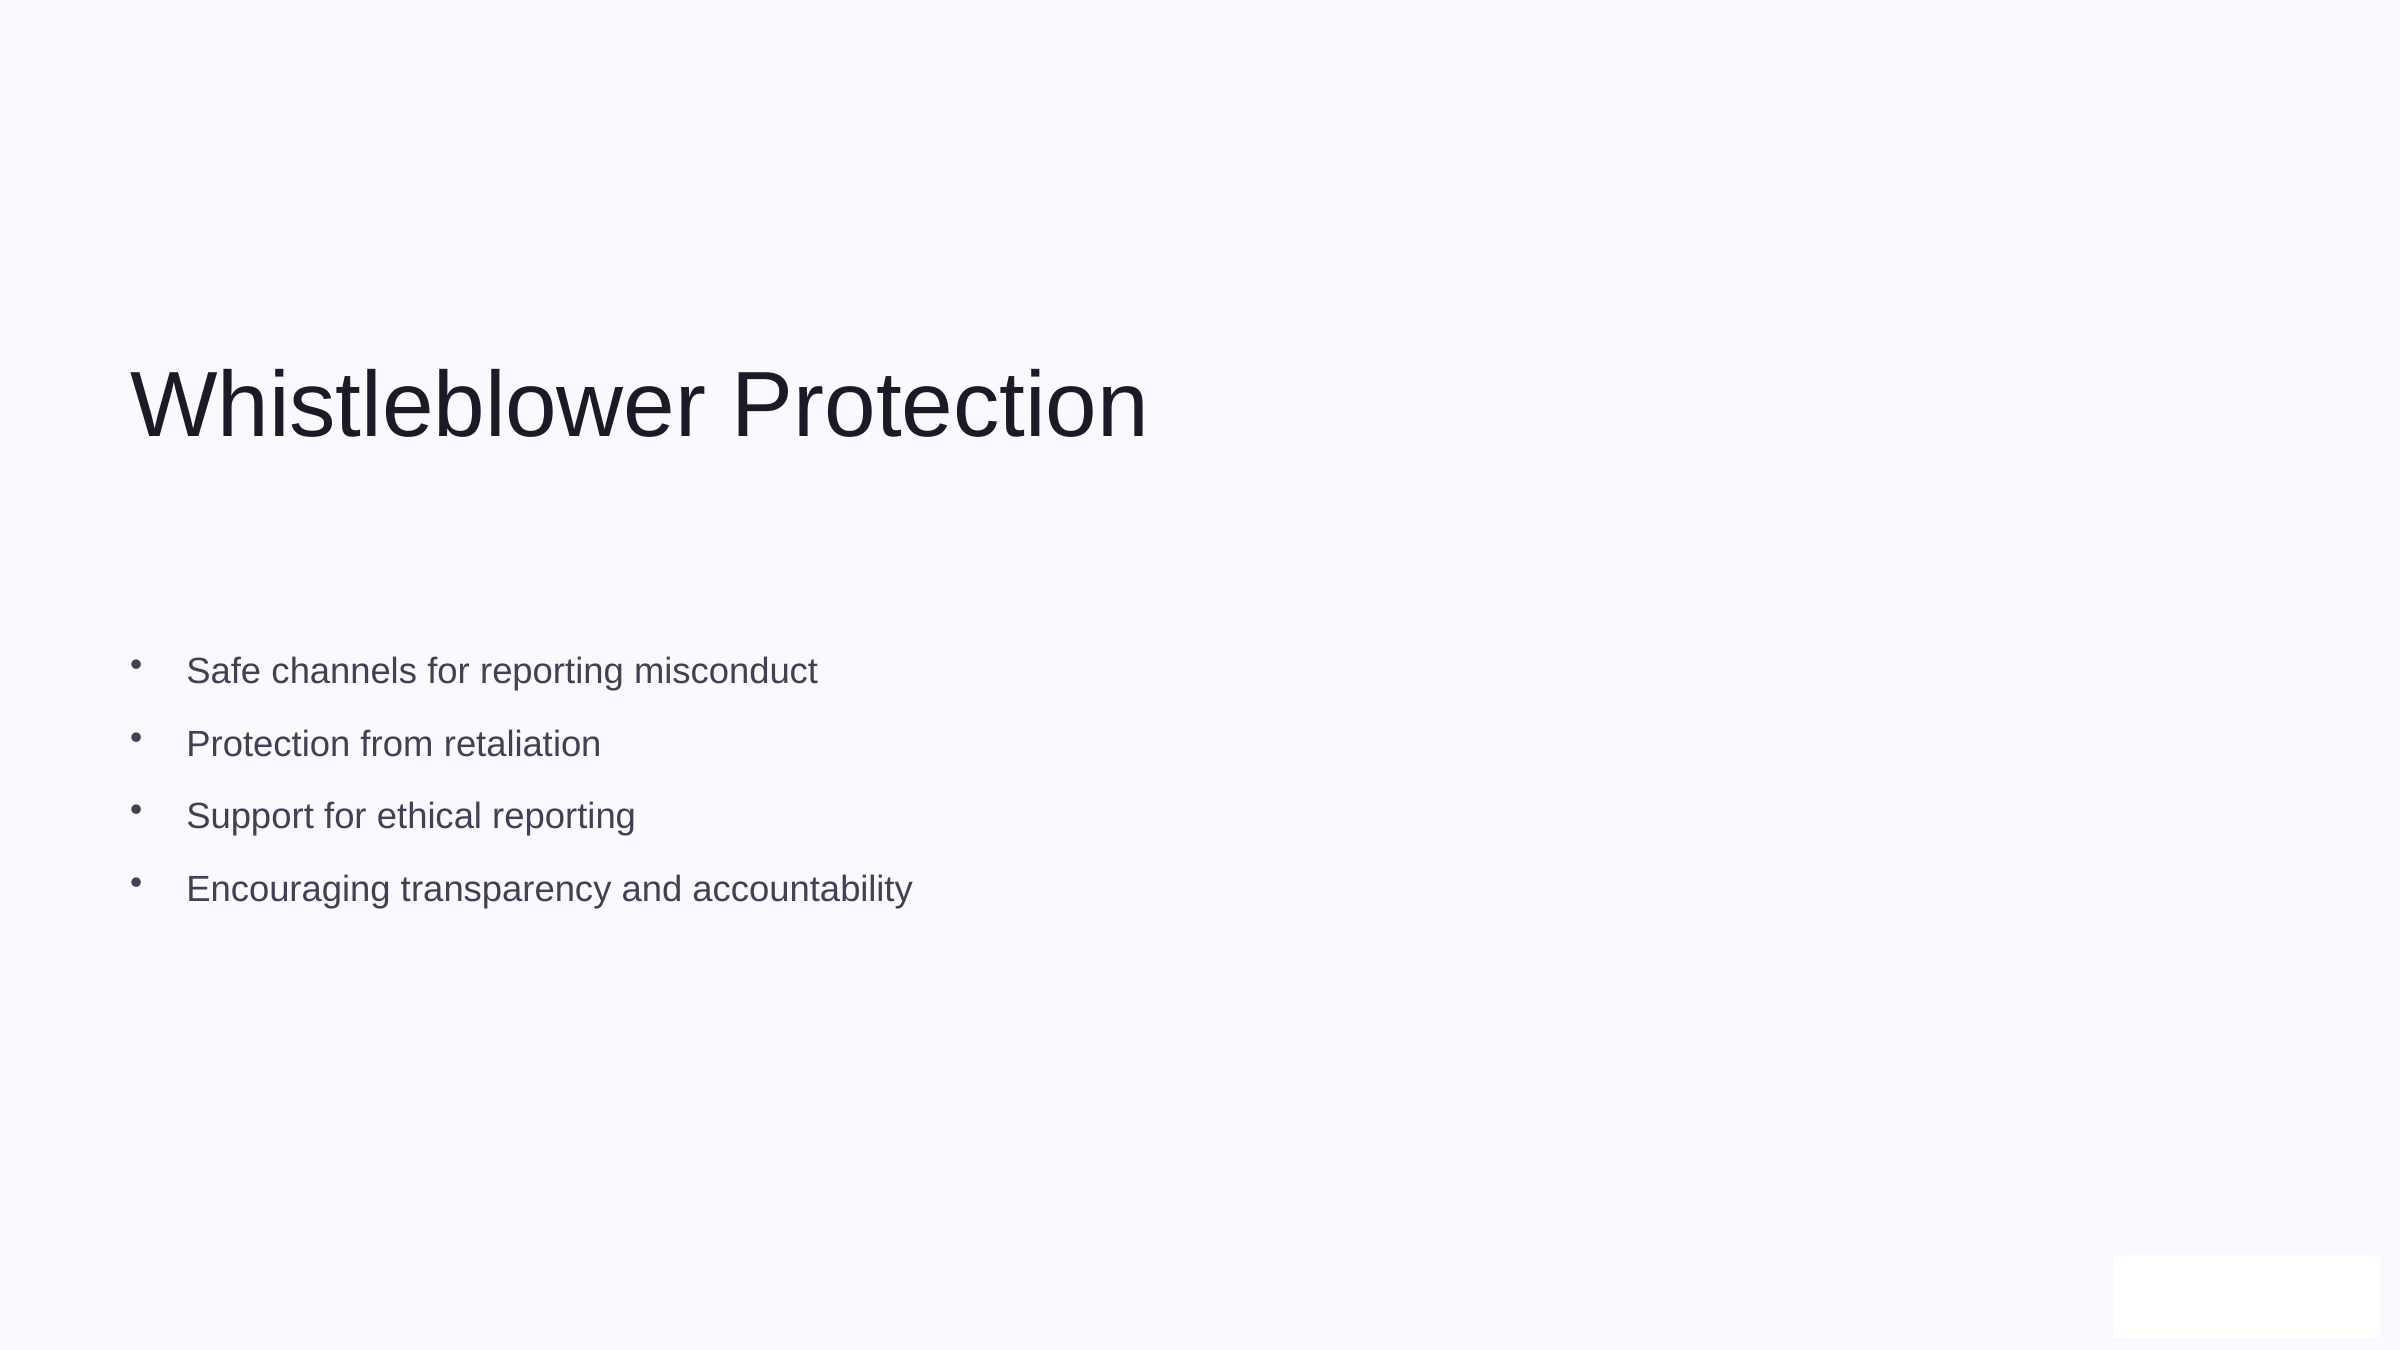

Whistleblower Protection

Safe channels for reporting misconduct
Protection from retaliation
Support for ethical reporting
Encouraging transparency and accountability